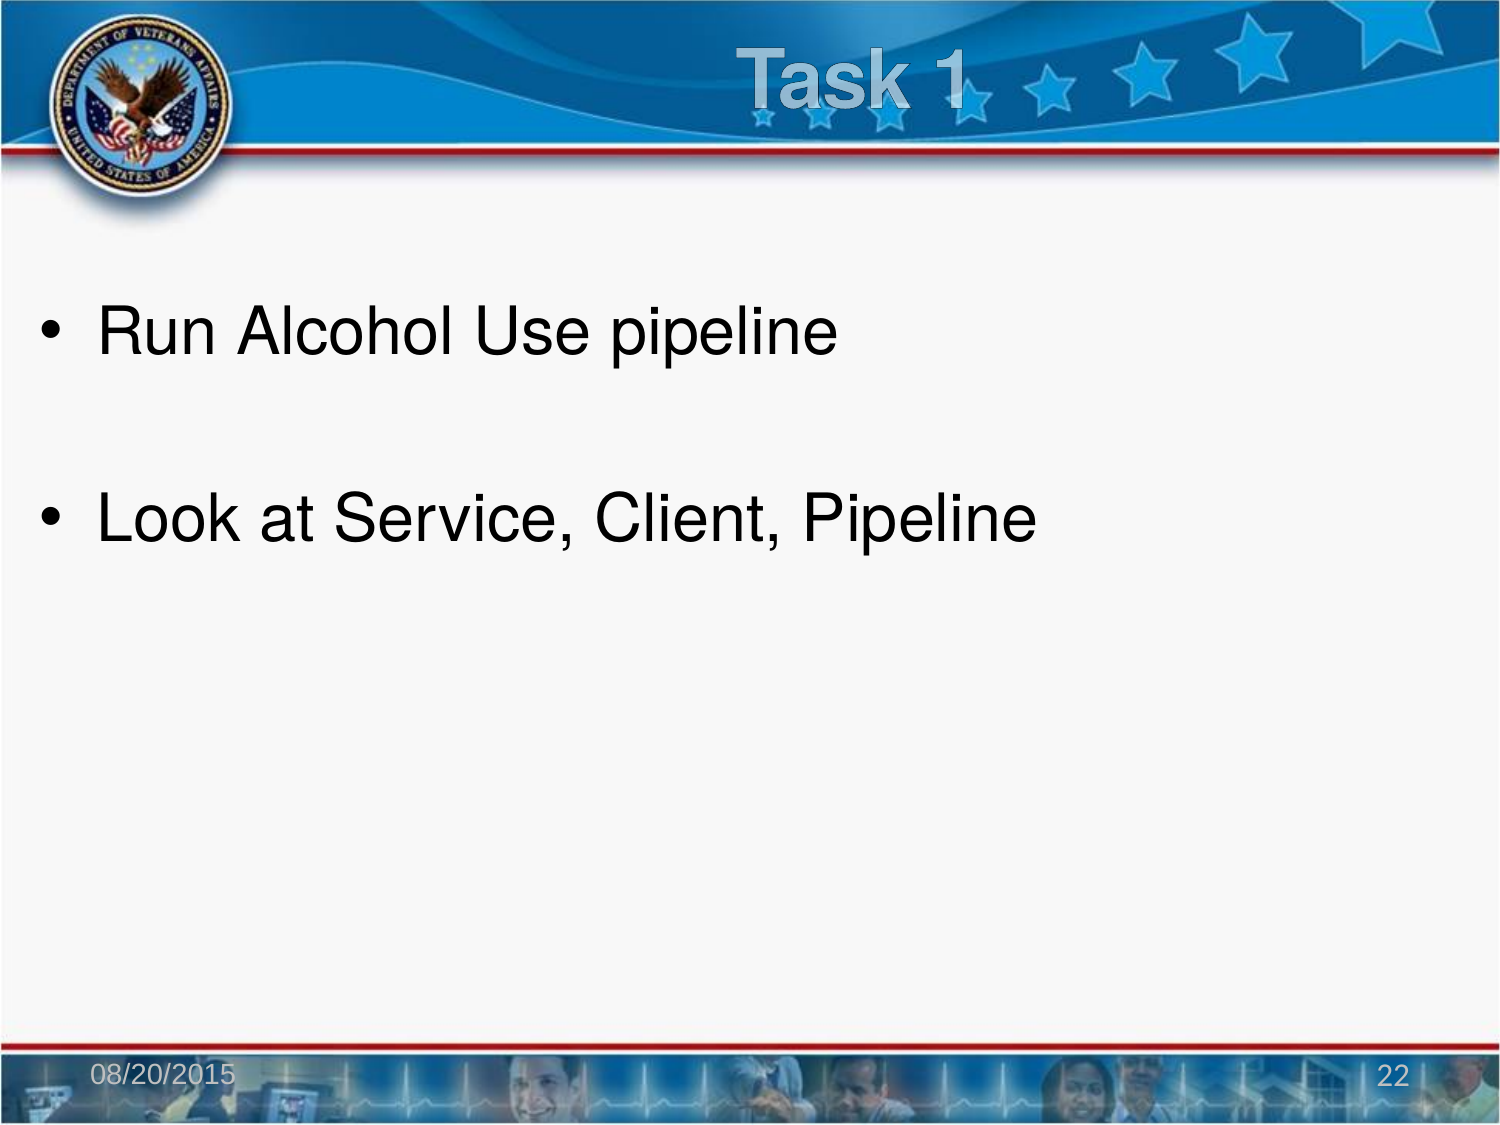

# Task 1

Run Alcohol Use pipeline

Look at Service, Client, Pipeline
08/20/2015
22